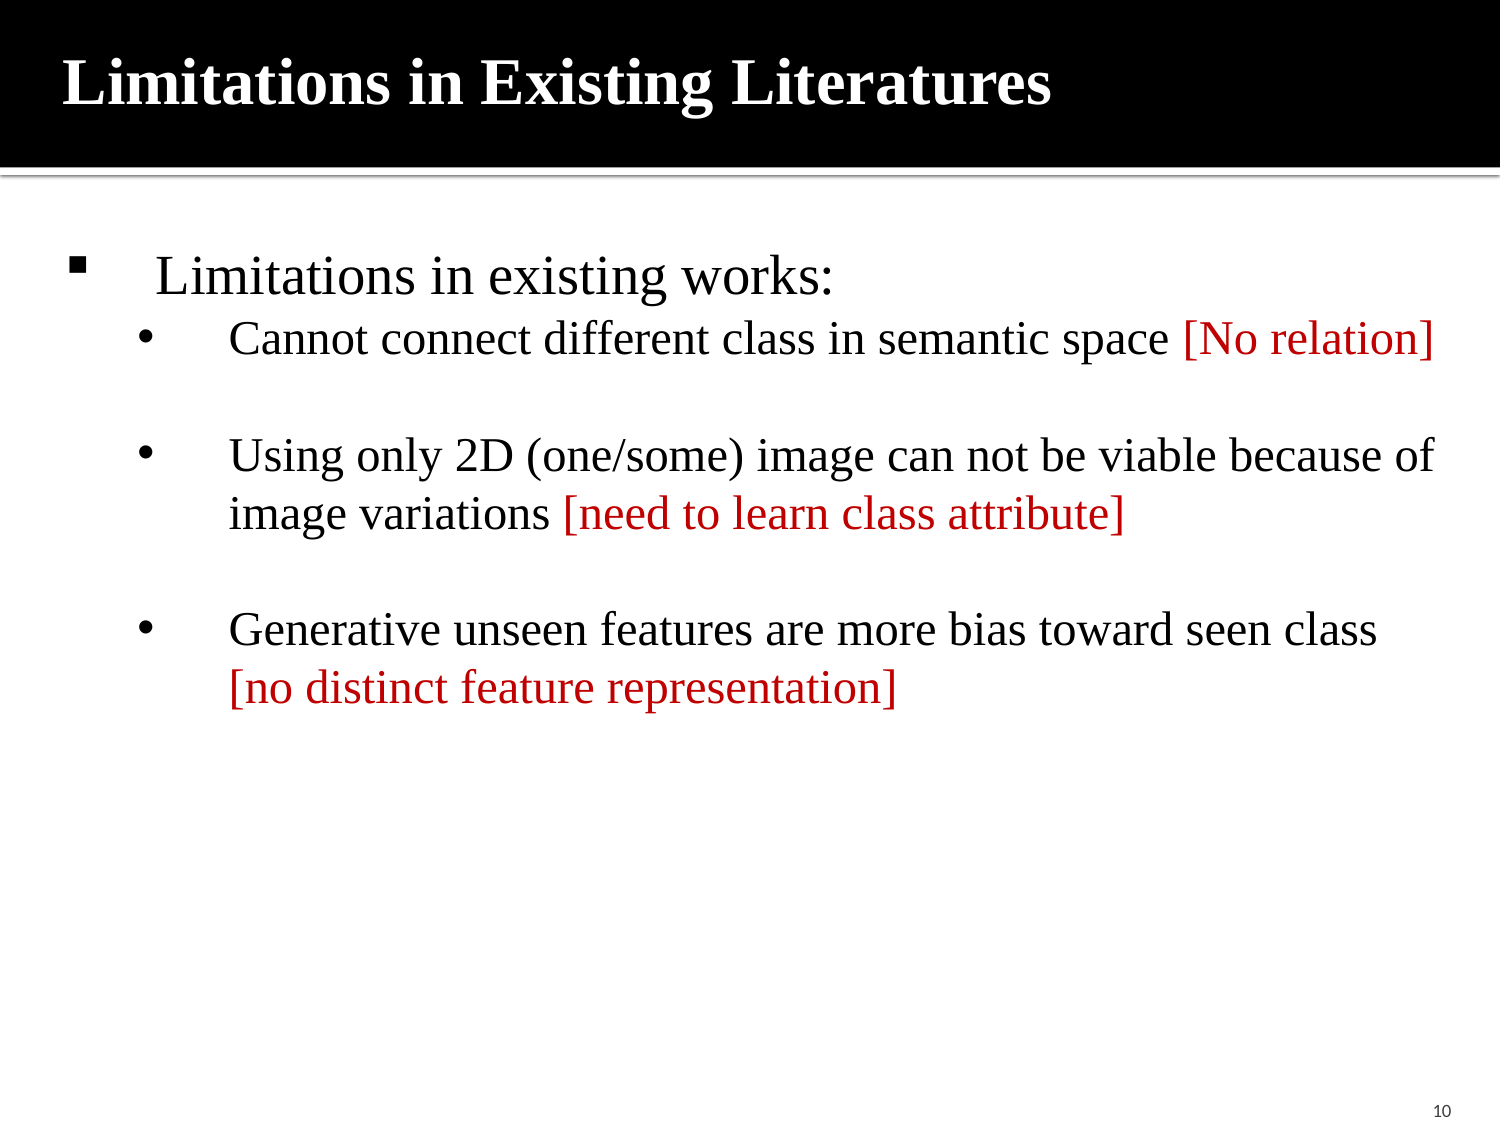

Limitations in Existing Literatures
Limitations in existing works:
Cannot connect different class in semantic space [No relation]

Using only 2D (one/some) image can not be viable because of image variations [need to learn class attribute]

Generative unseen features are more bias toward seen class [no distinct feature representation]
10